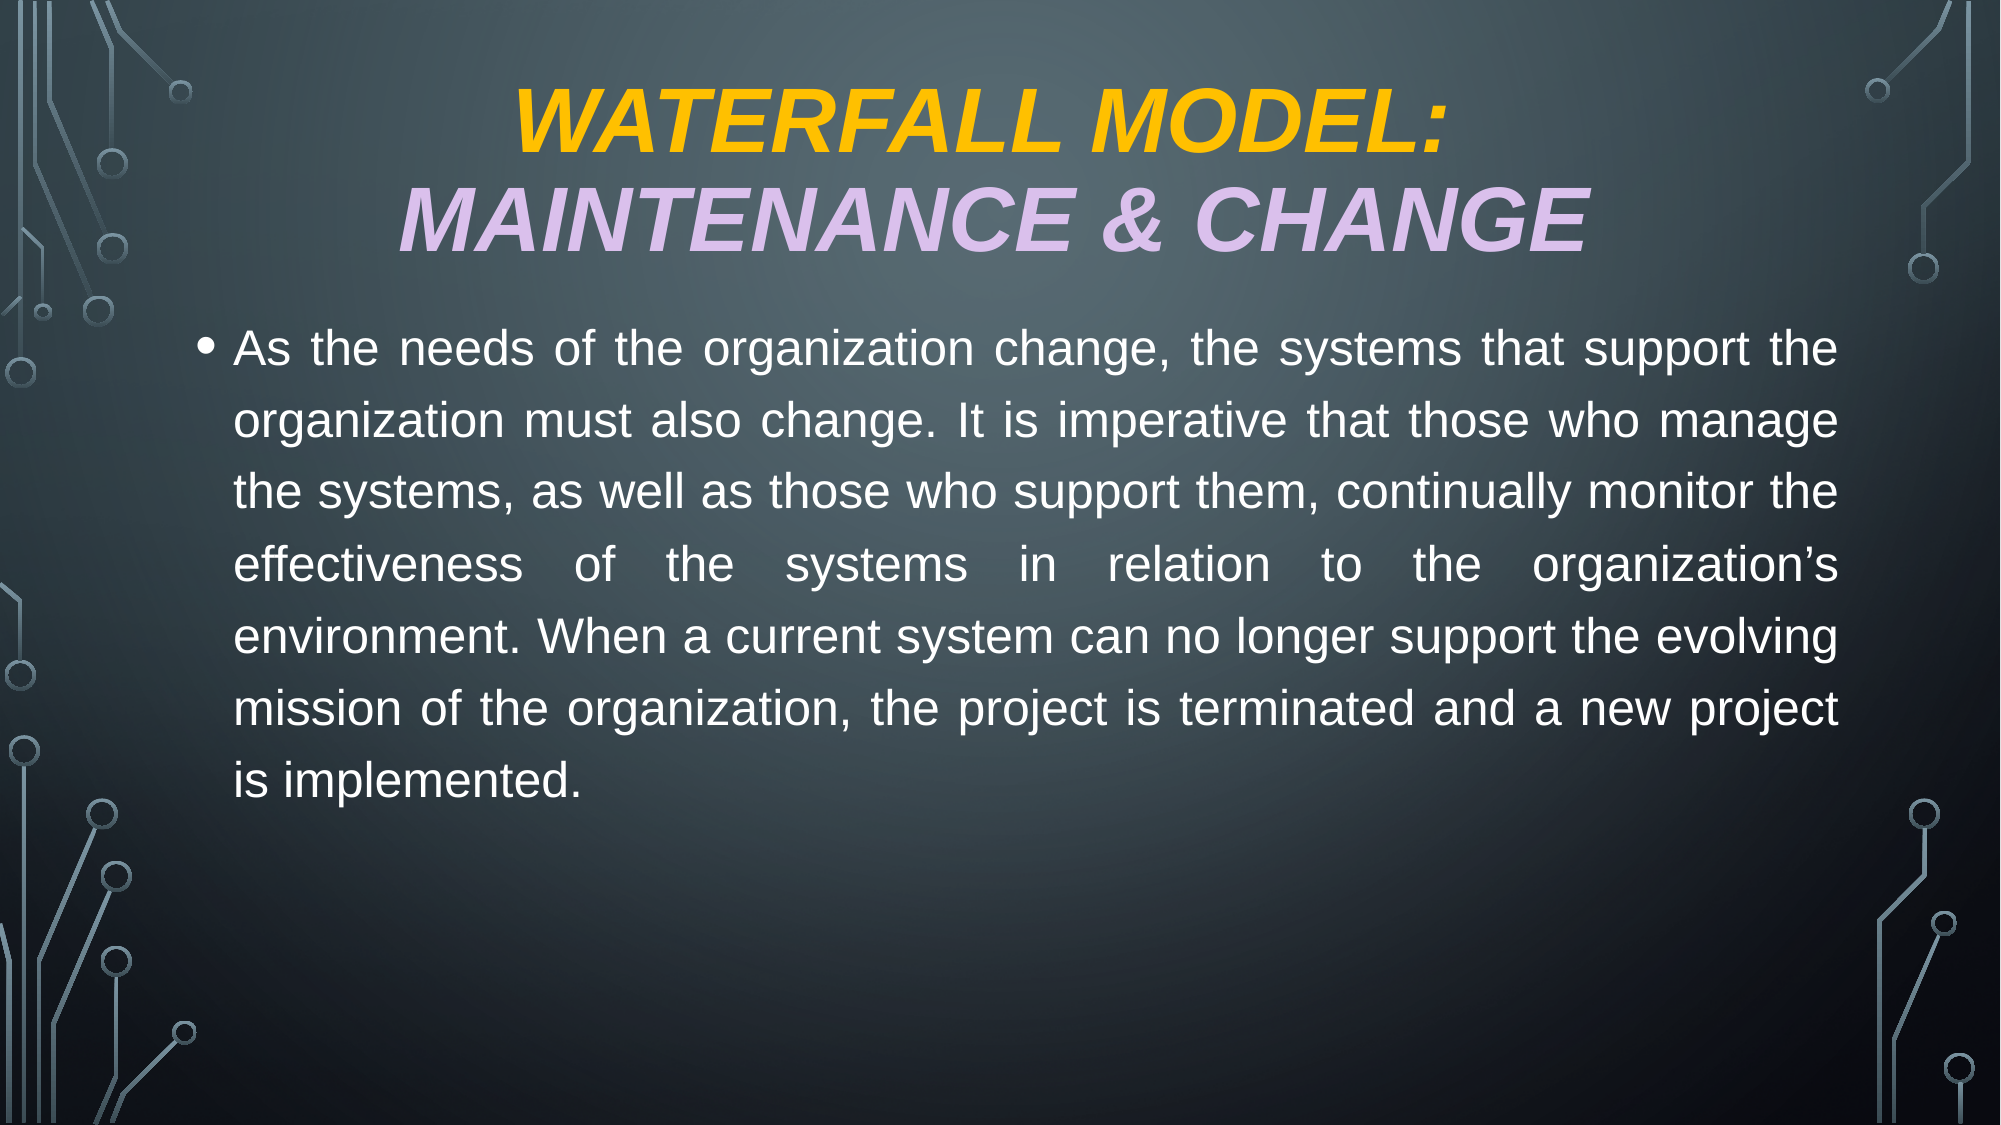

# Waterfall model: Maintenance & change
As the needs of the organization change, the systems that support the organization must also change. It is imperative that those who manage the systems, as well as those who support them, continually monitor the effectiveness of the systems in relation to the organization’s environment. When a current system can no longer support the evolving mission of the organization, the project is terminated and a new project is implemented.